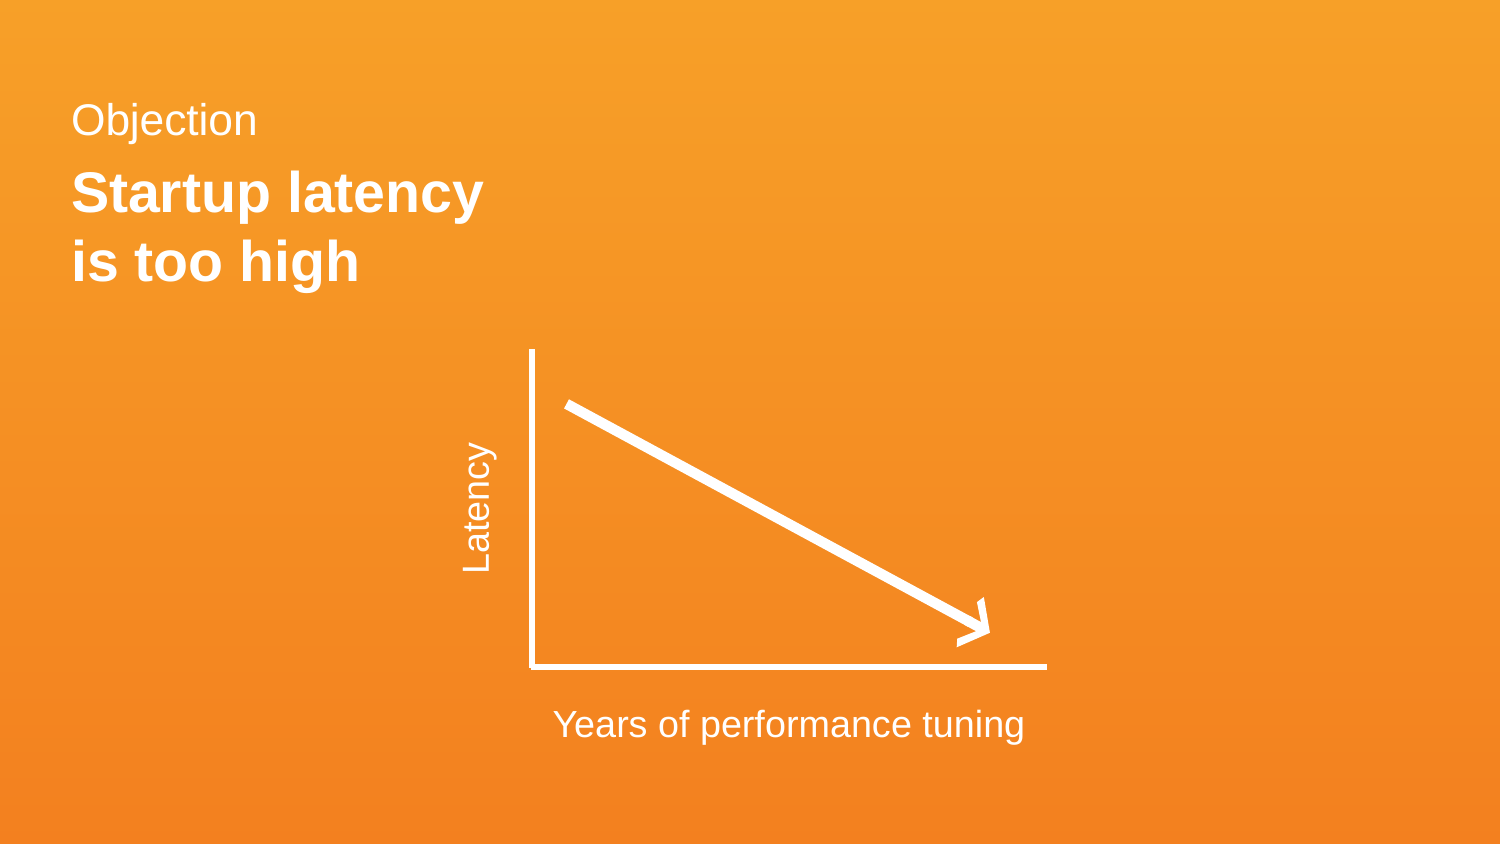

Objection
Startup latency
is too high
Latency
Years of performance tuning